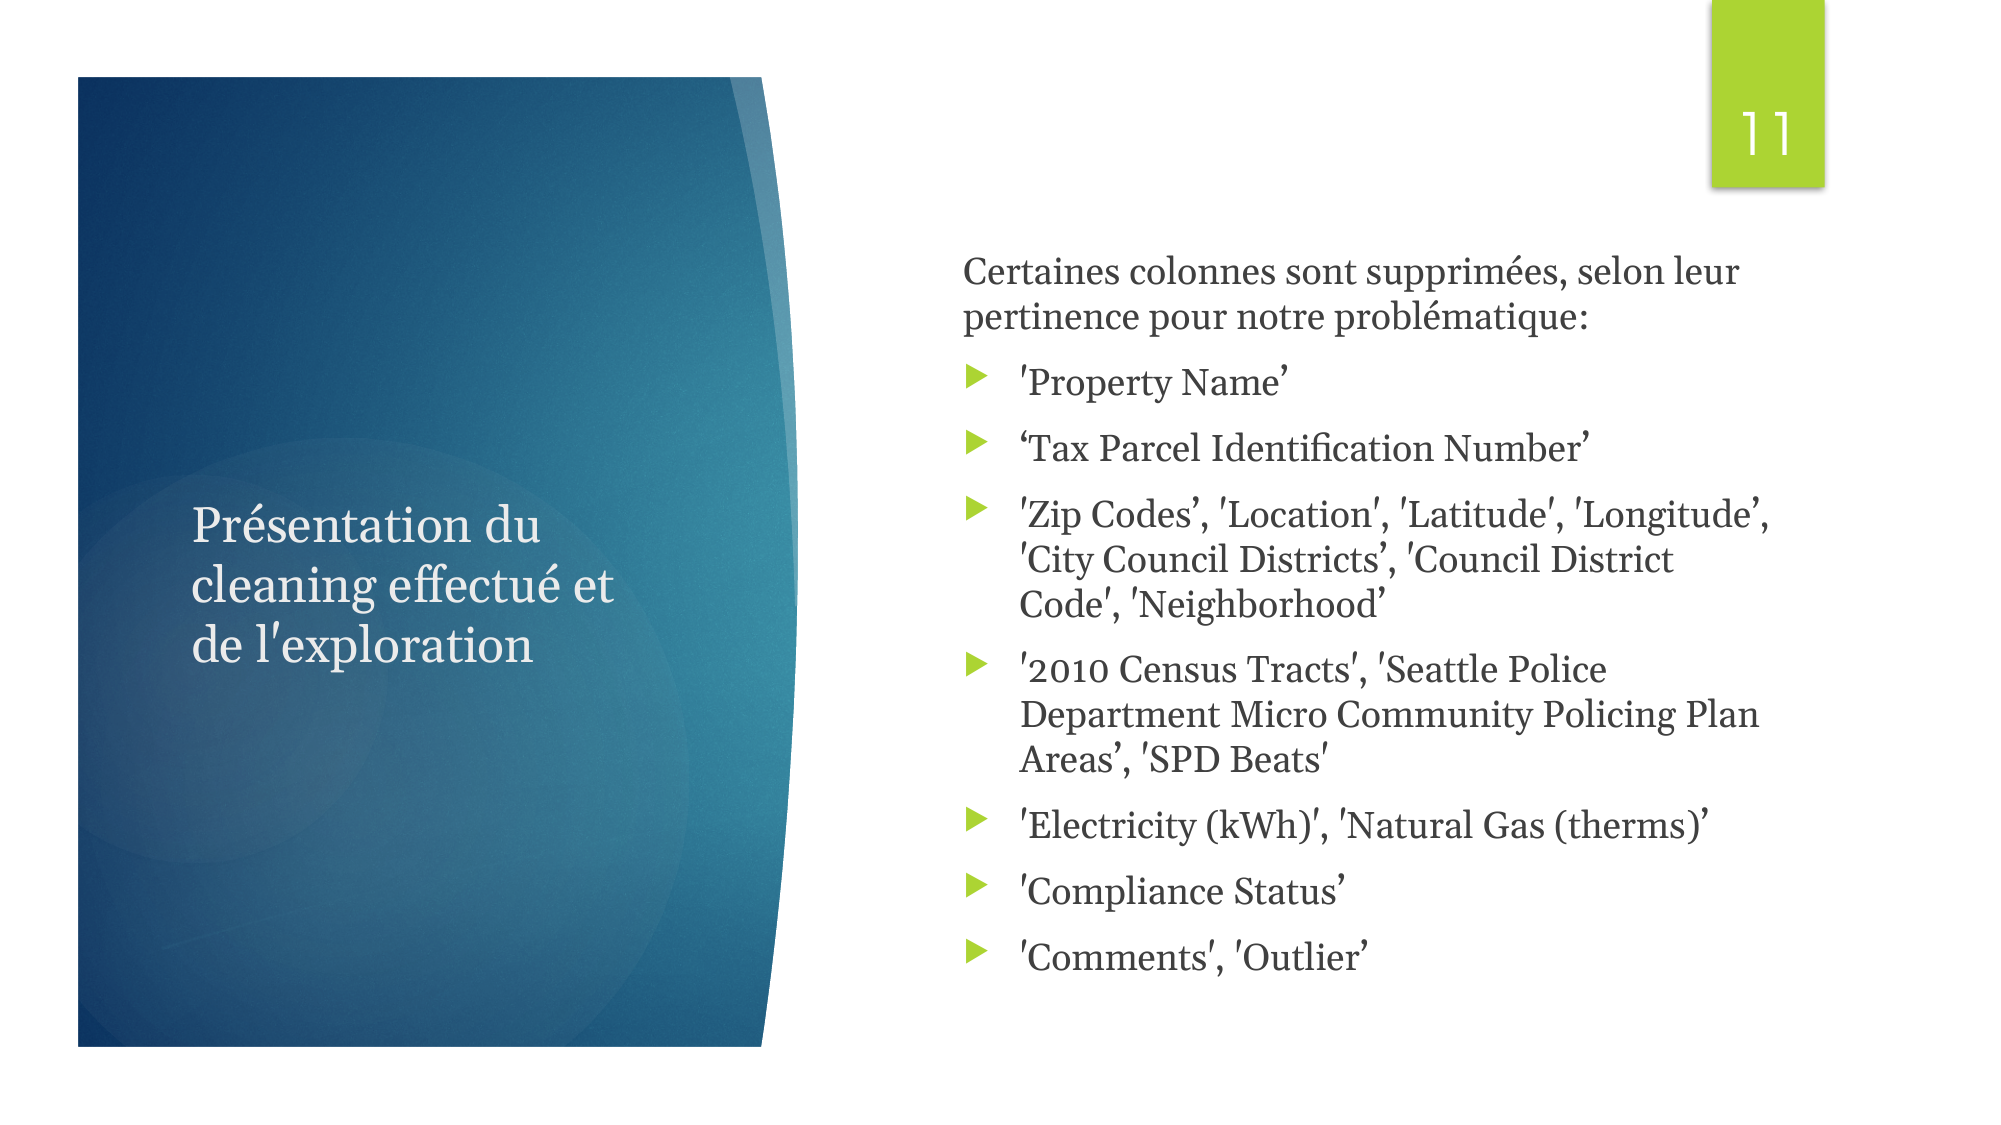

11
Certaines colonnes sont supprimées, selon leur pertinence pour notre problématique:
'Property Name’
‘Tax Parcel Identification Number’
'Zip Codes’, 'Location', 'Latitude', 'Longitude’, 'City Council Districts’, 'Council District Code', 'Neighborhood’
'2010 Census Tracts', 'Seattle Police Department Micro Community Policing Plan Areas’, 'SPD Beats'
'Electricity (kWh)', 'Natural Gas (therms)’
'Compliance Status’
'Comments', 'Outlier’
Présentation du cleaning effectué et de l'exploration